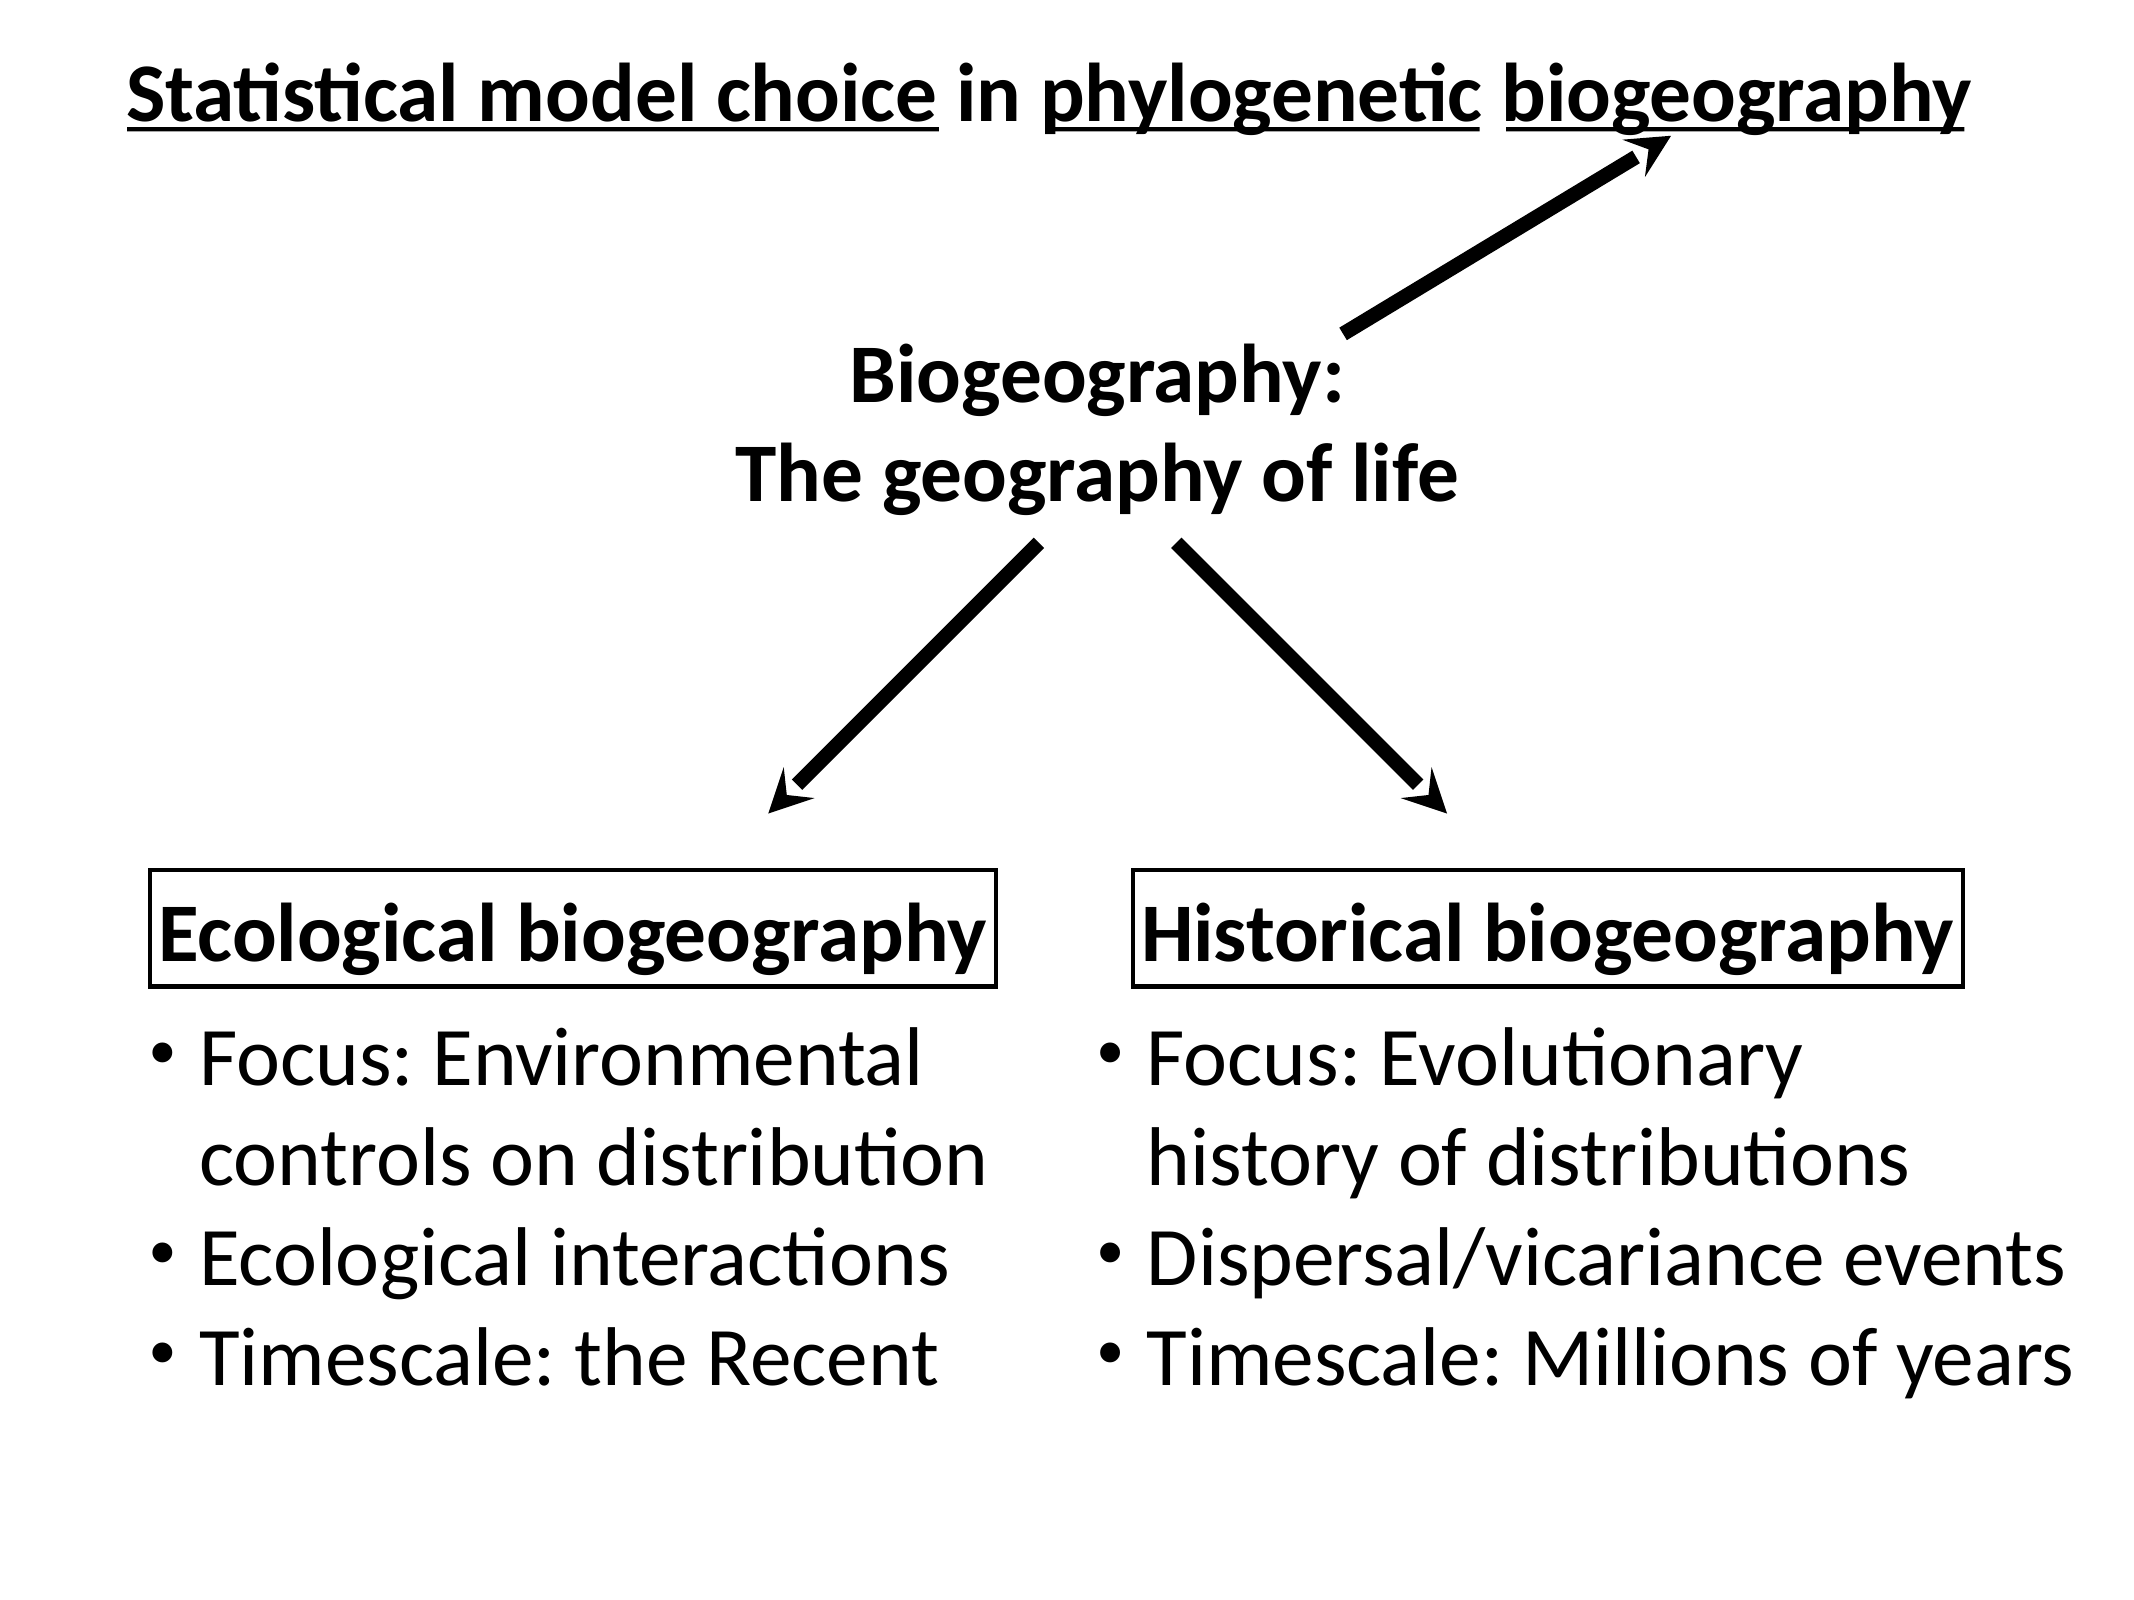

# Statistical model choice in phylogenetic biogeography

Biogeography:
The geography of life

Ecological biogeography
Historical biogeography
Focus: Environmental
controls on distribution
Ecological interactions
Timescale: the Recent
Focus: Evolutionary
history of distributions
Dispersal/vicariance events
Timescale: Millions of years